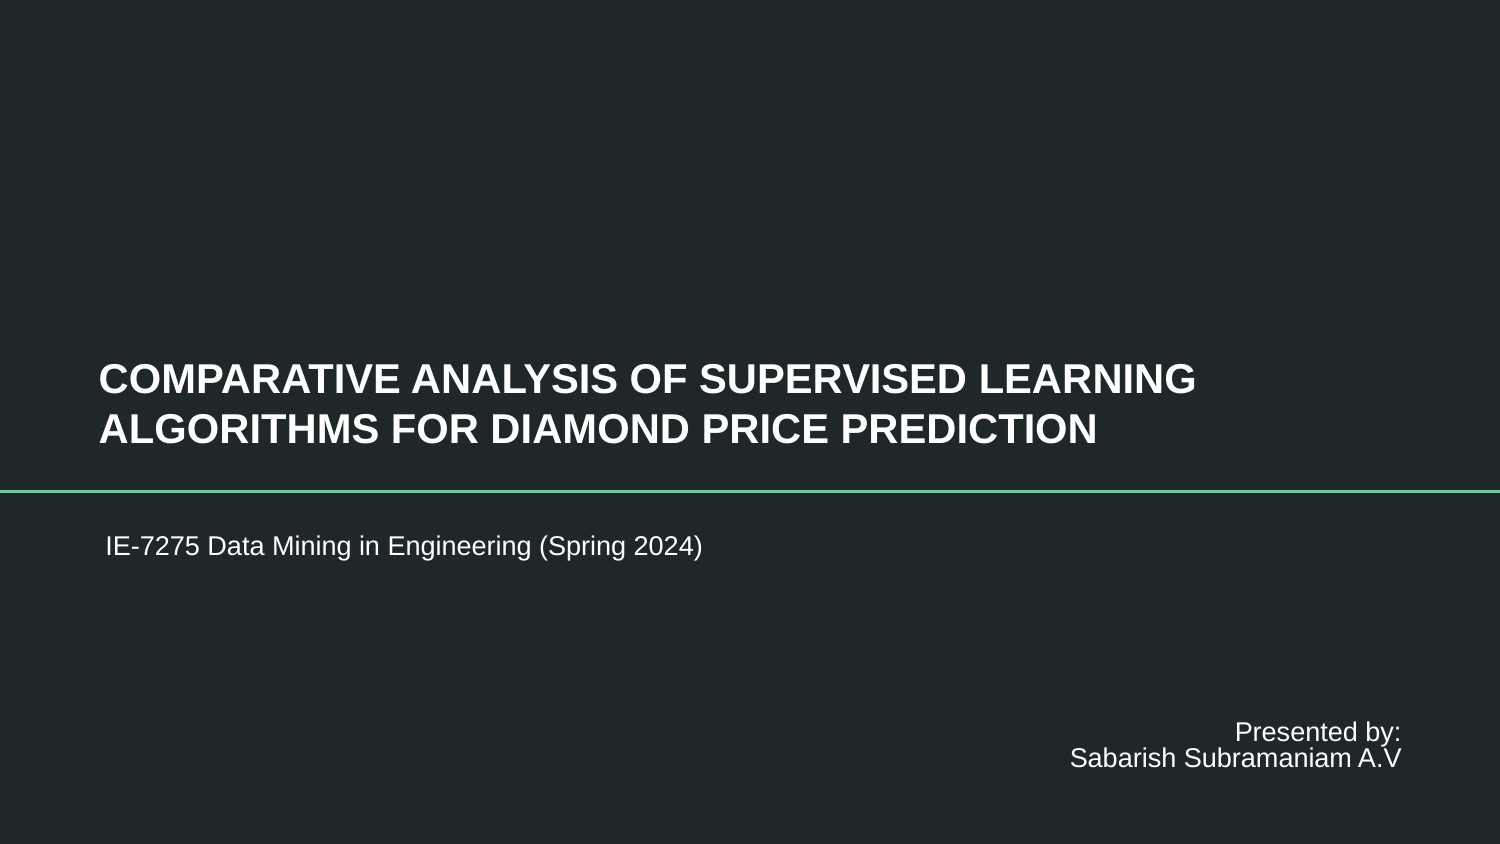

# COMPARATIVE ANALYSIS OF SUPERVISED LEARNING ALGORITHMS FOR DIAMOND PRICE PREDICTION
IE-7275 Data Mining in Engineering (Spring 2024)
Presented by:
Sabarish Subramaniam A.V